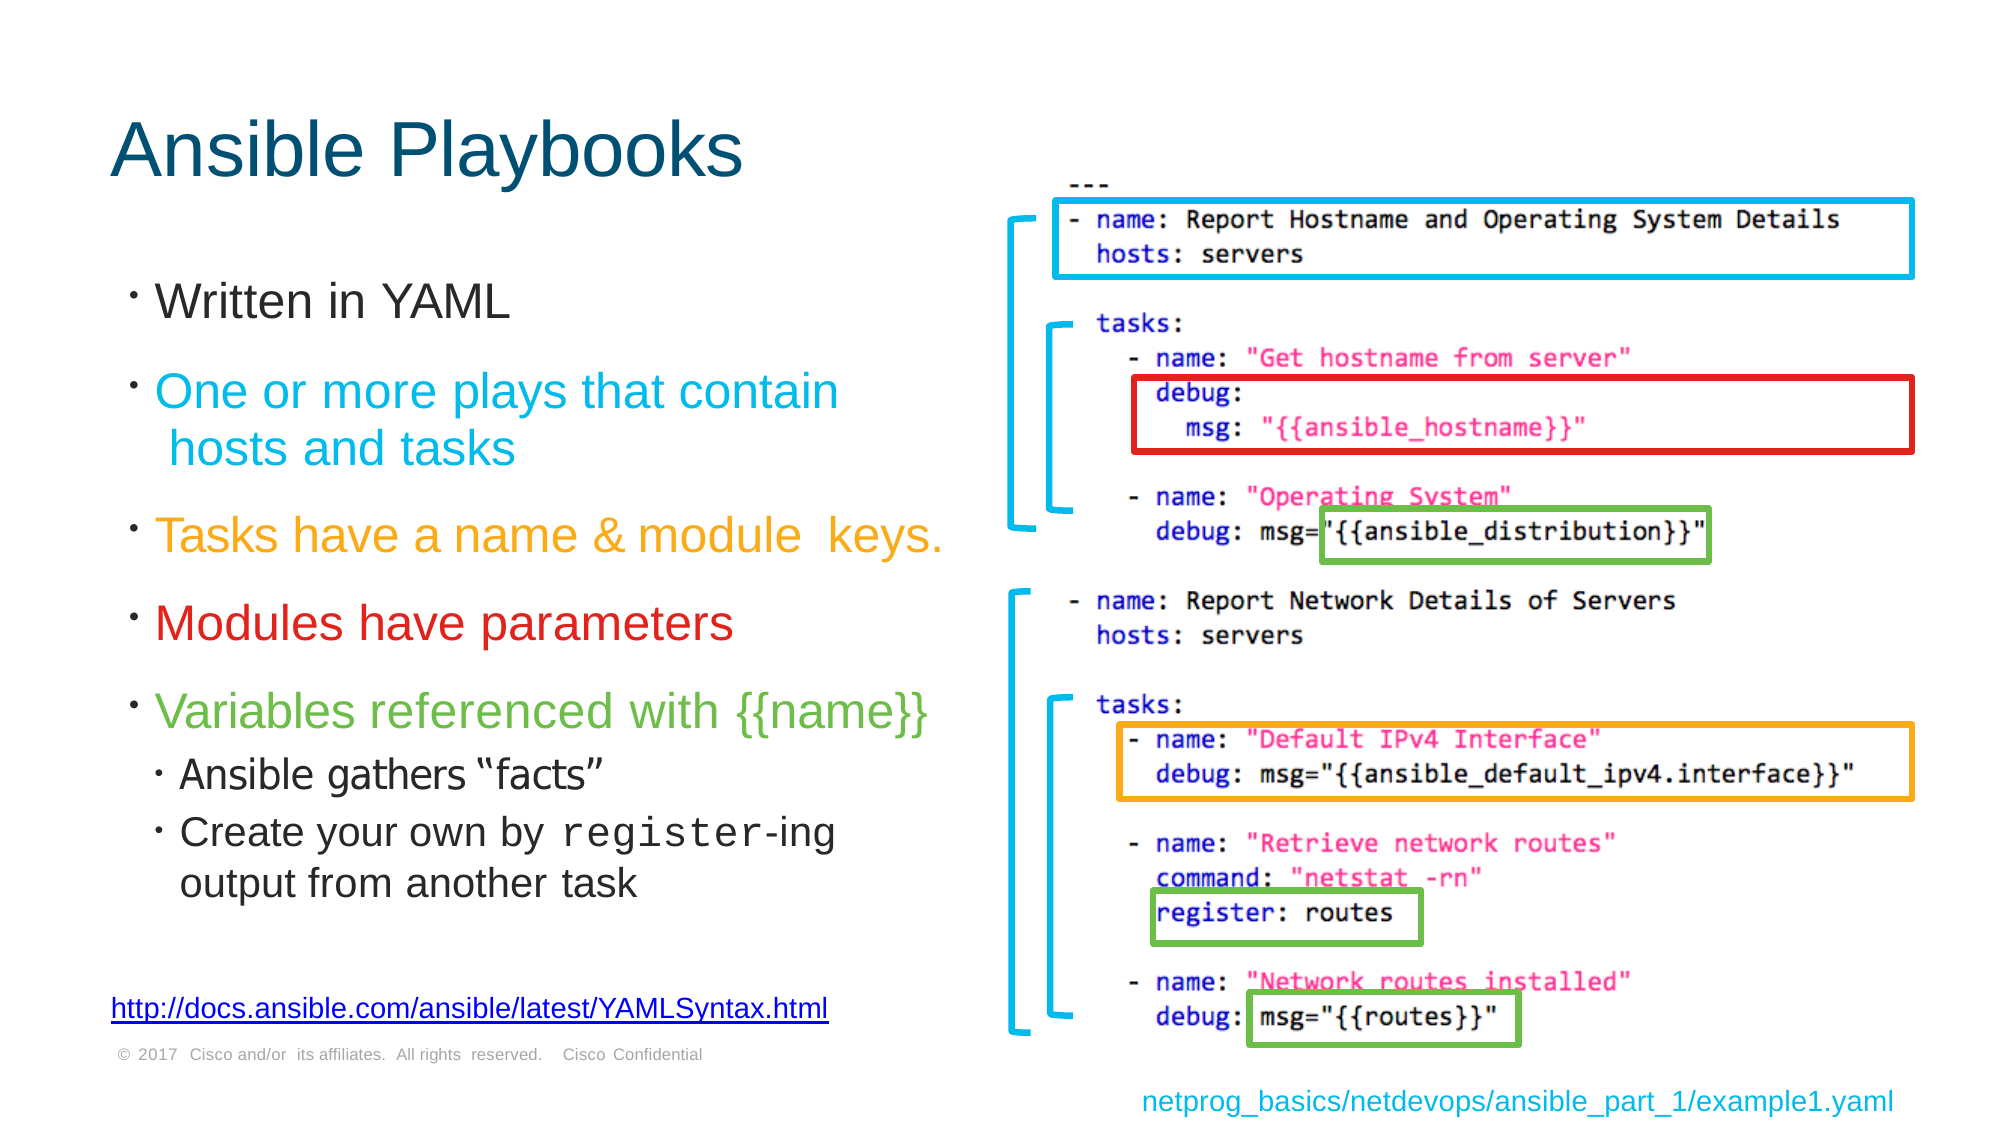

# Ansible Playbooks

Written in YAML
One or more plays that contain  hosts and tasks
Tasks have a name & module keys.
Modules have parameters
Variables referenced with {{name}}
Ansible gathers “facts”
Create your own by register-ing
output from another task

http://docs.ansible.com/ansible/latest/YAMLSyntax.html
© 2017  Cisco and/or  its affiliates.  All rights  reserved.    Cisco Confidential

netprog_basics/netdevops/ansible_part_1/example1.yaml